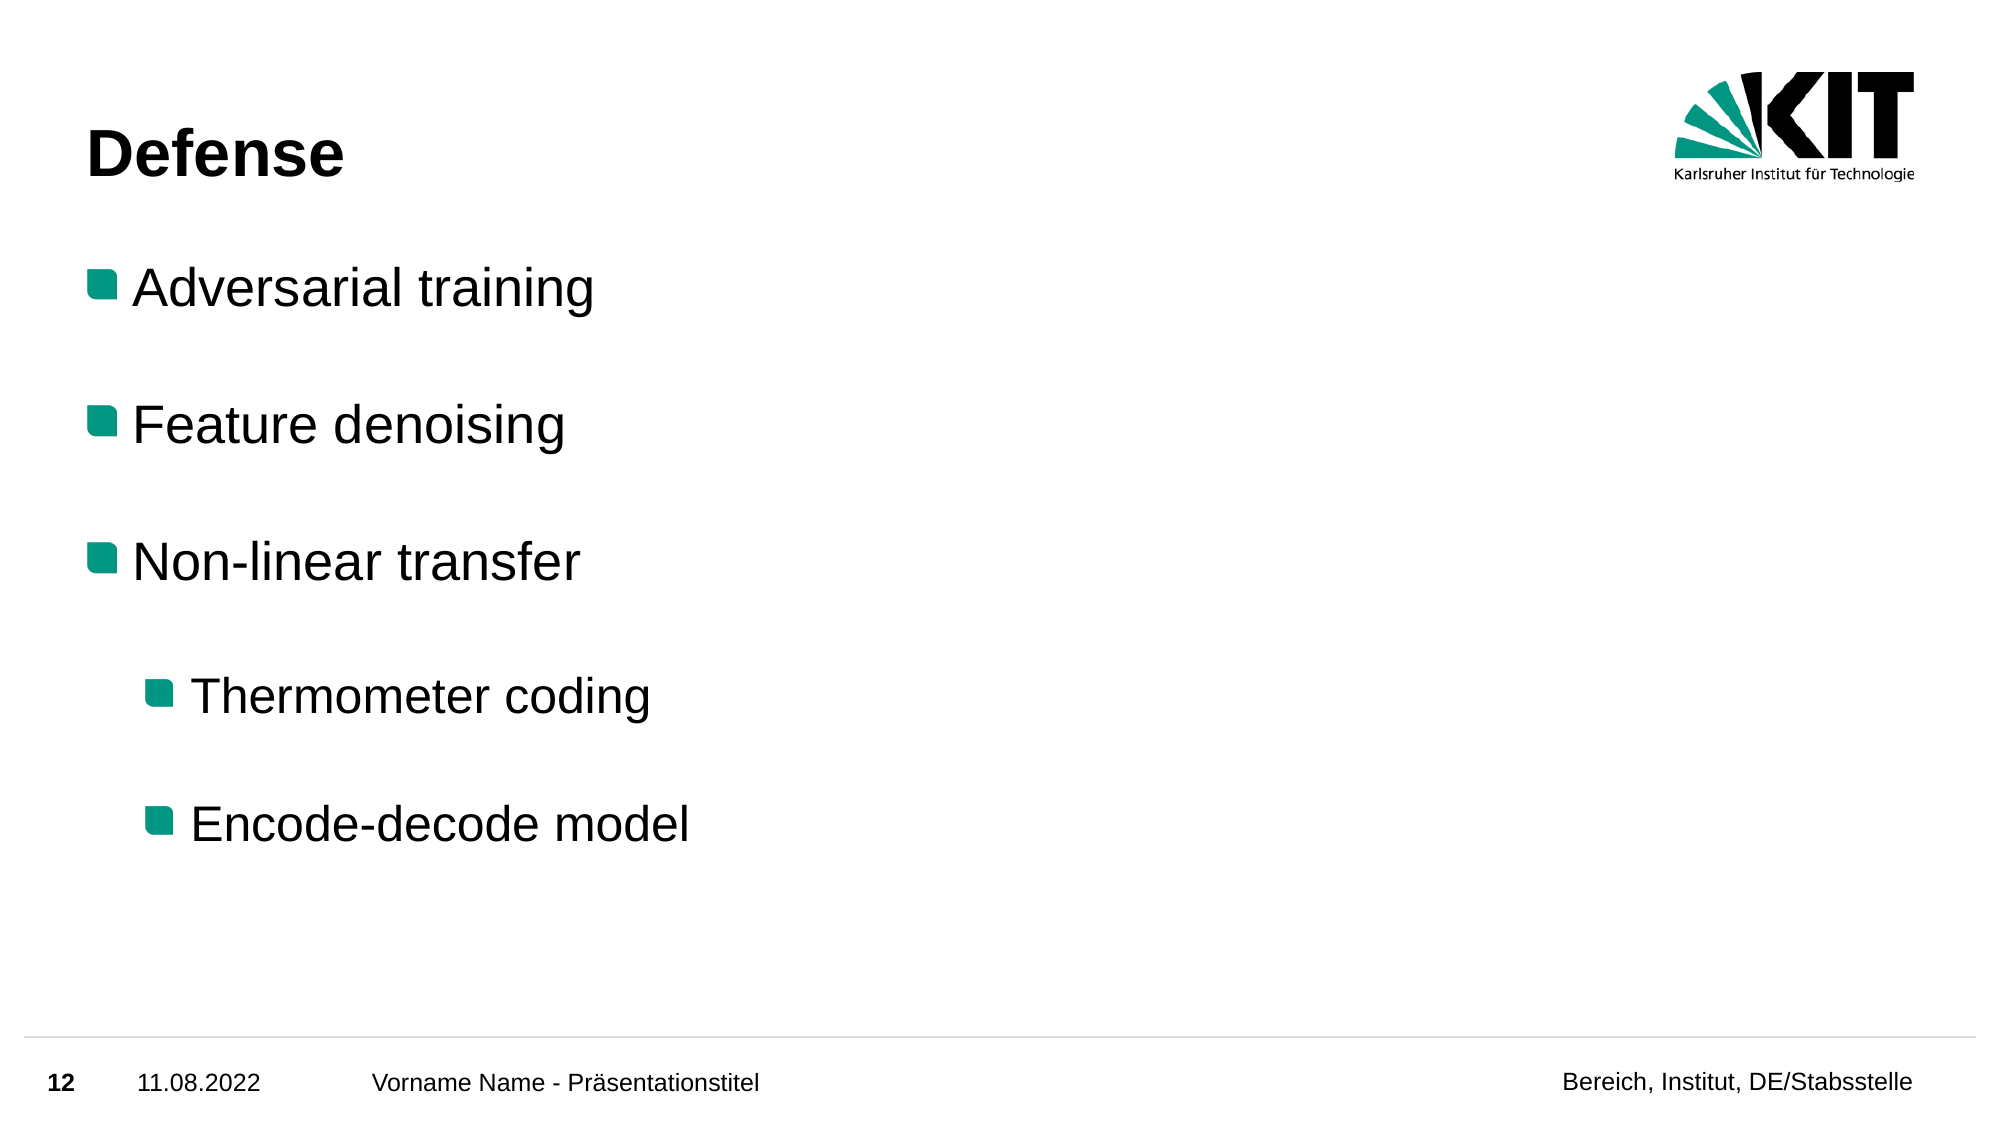

# Defense
Adversarial training

Feature denoising

Non-linear transfer

Thermometer coding

Encode-decode model
12
11.08.2022